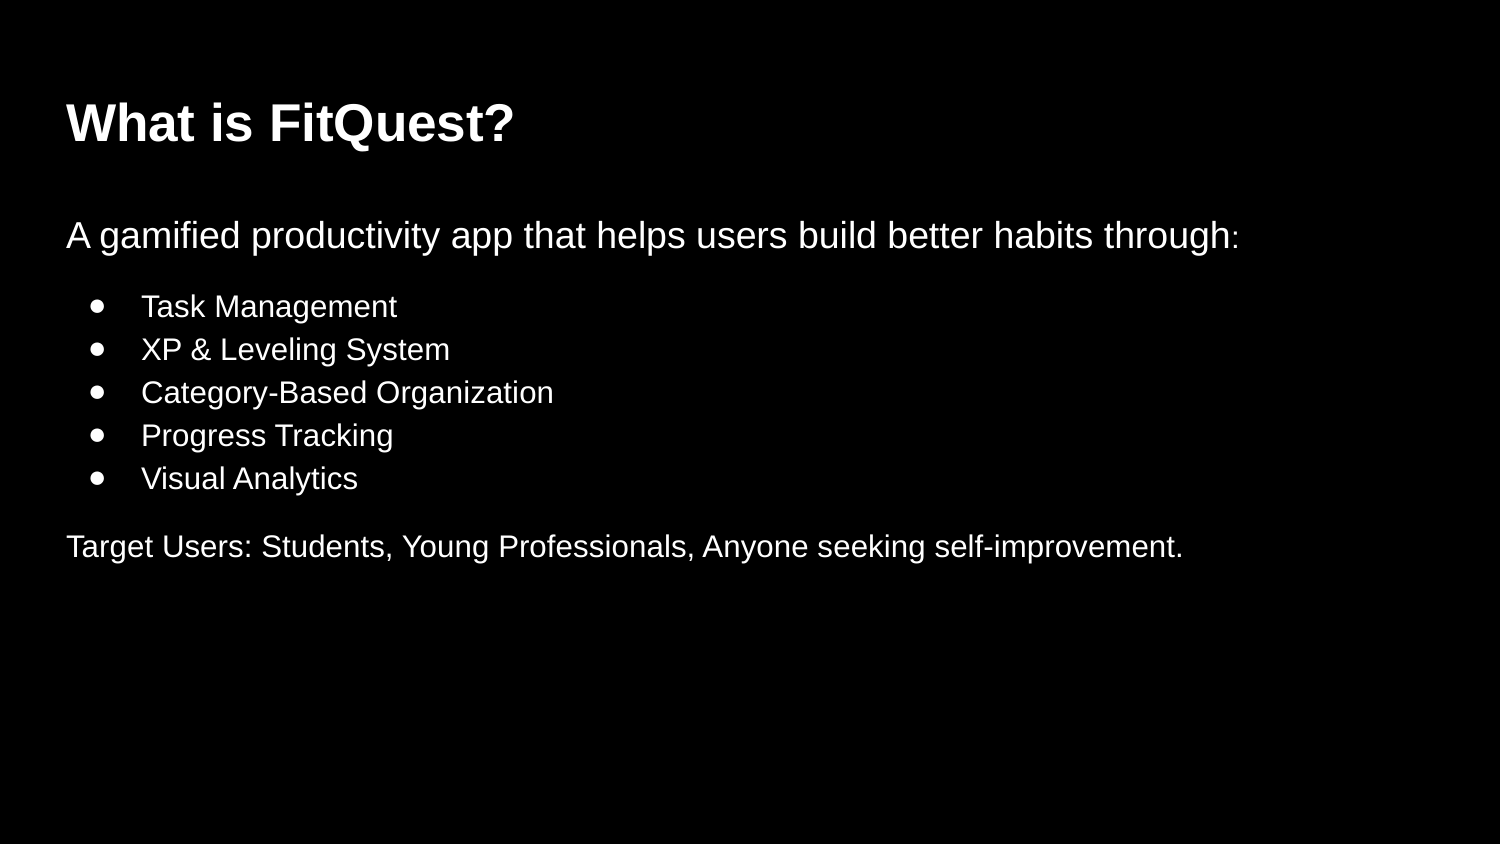

# What is FitQuest?
A gamified productivity app that helps users build better habits through:
Task Management
XP & Leveling System
Category-Based Organization
Progress Tracking
Visual Analytics
Target Users: Students, Young Professionals, Anyone seeking self-improvement.